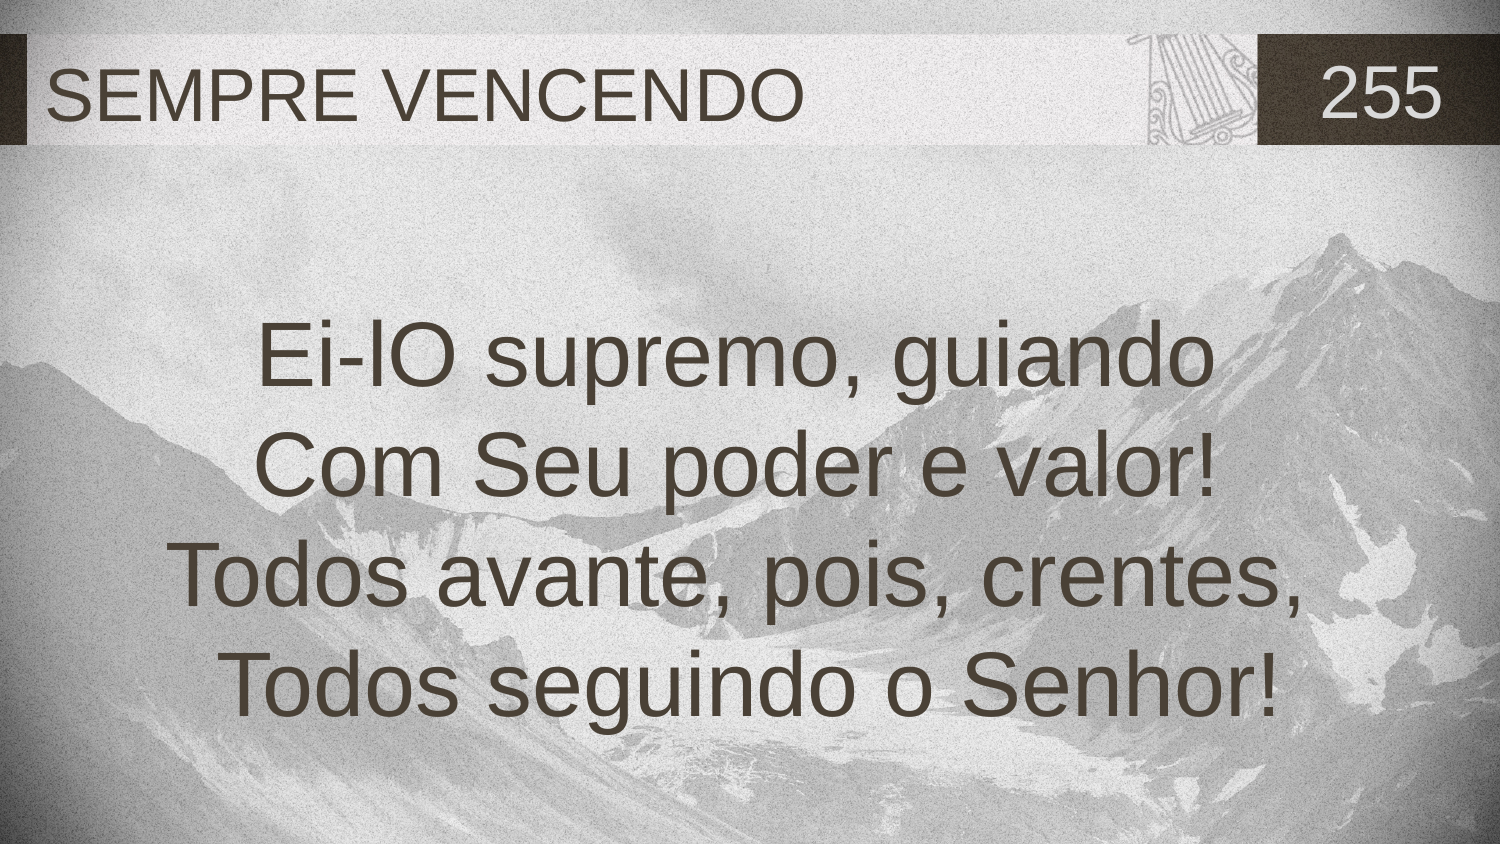

# SEMPRE VENCENDO
255
Ei-lO supremo, guiando
Com Seu poder e valor!
Todos avante, pois, crentes,
Todos seguindo o Senhor!